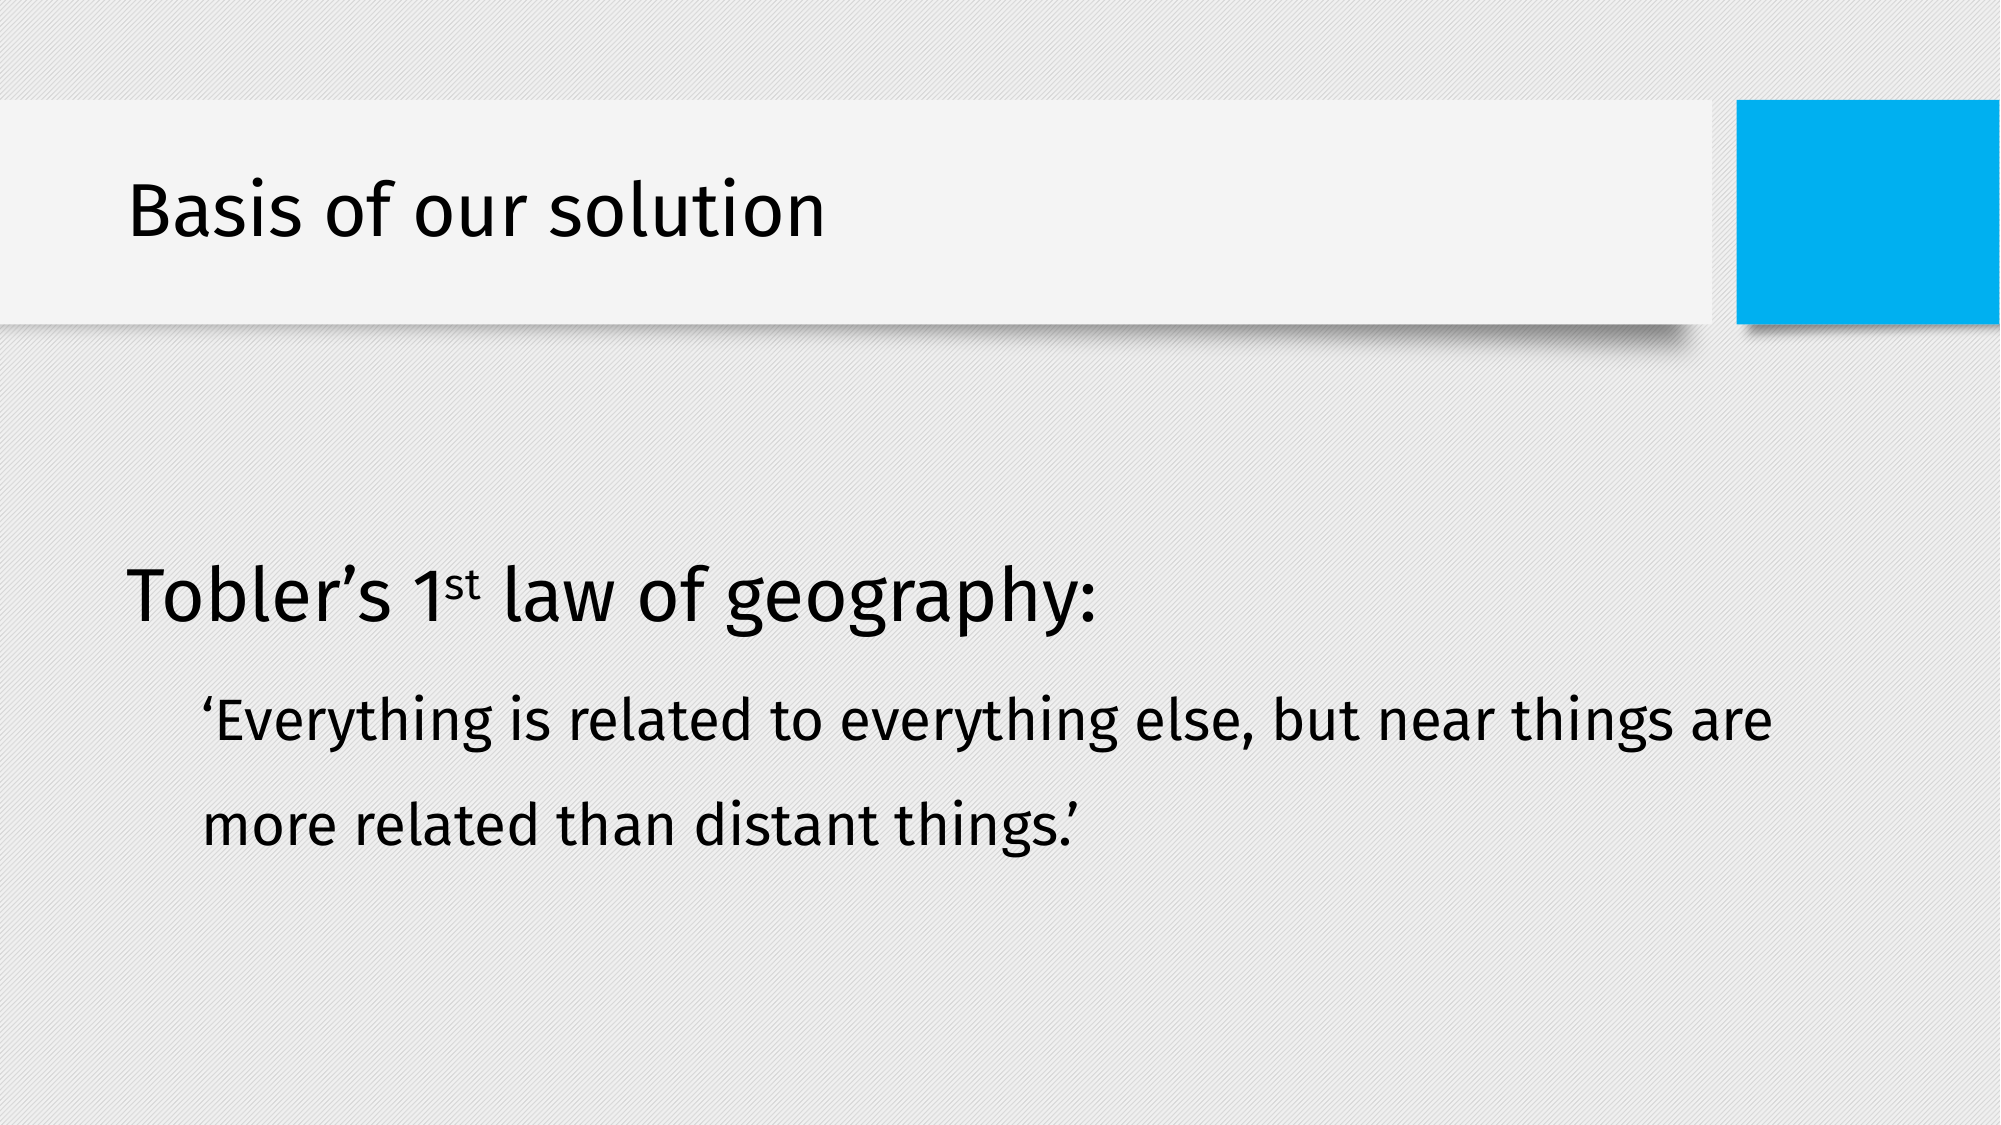

# Basis of our solution

Tobler’s 1st law of geography:
‘Everything is related to everything else, but near things are more related than distant things.’